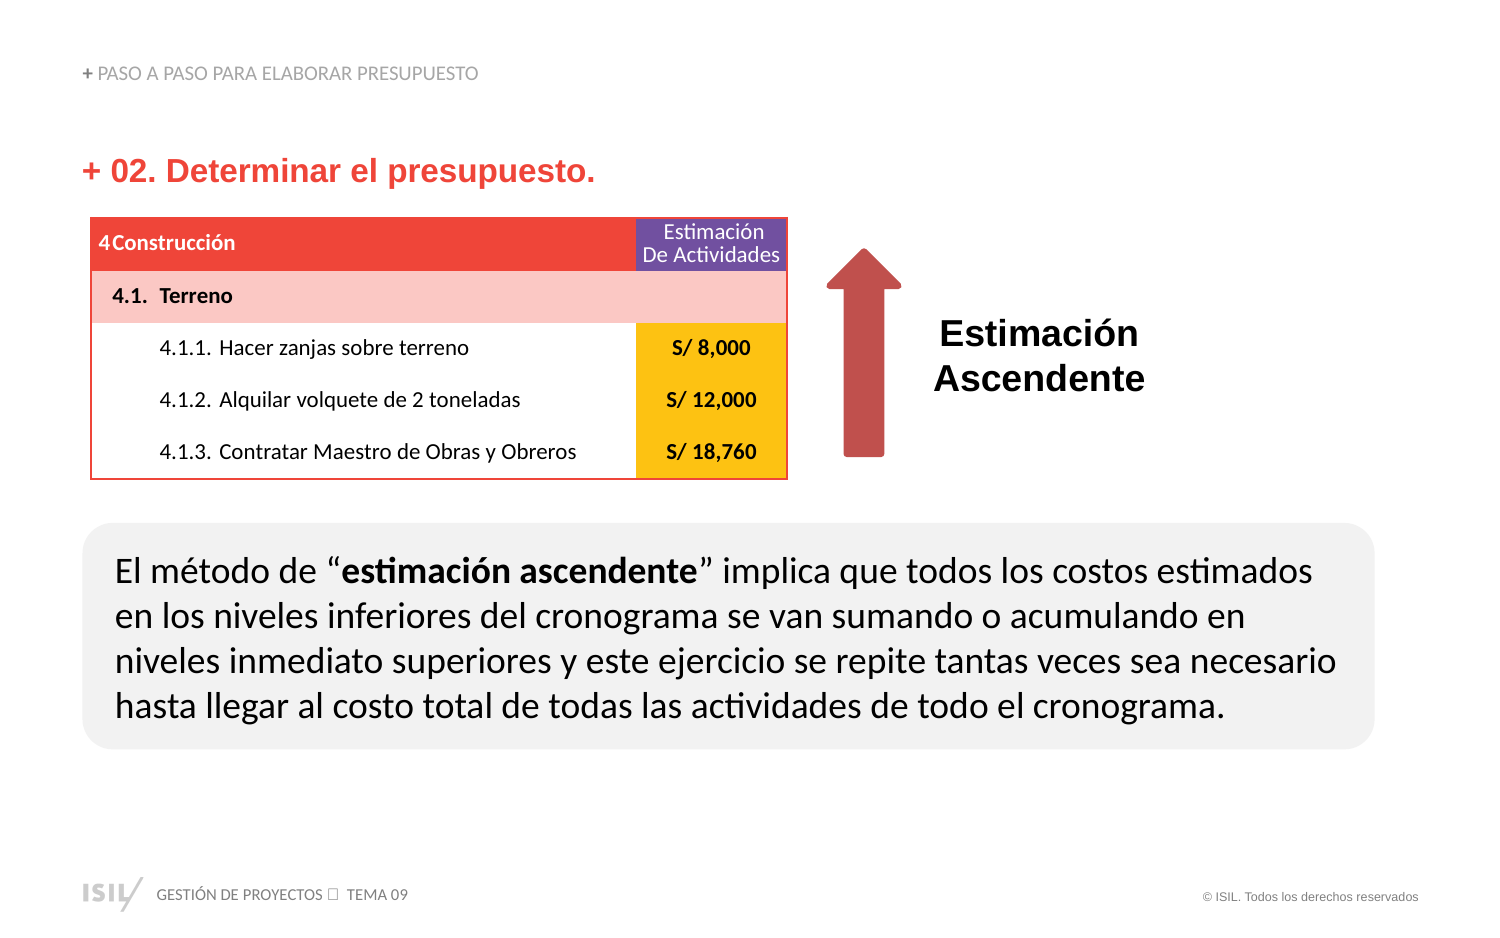

+ PASO A PASO PARA ELABORAR PRESUPUESTO
+ 02. Determinar el presupuesto.
| 4 | Construcción |  |  | Estimación De Actividades |
| --- | --- | --- | --- | --- |
|  | 4.1. | Terreno |  |  |
|  |  | 4.1.1. | Hacer zanjas sobre terreno | S/ 8,000 |
|  |  | 4.1.2. | Alquilar volquete de 2 toneladas | S/ 12,000 |
|  |  | 4.1.3. | Contratar Maestro de Obras y Obreros | S/ 18,760 |

Estimación Ascendente
El método de “estimación ascendente” implica que todos los costos estimados en los niveles inferiores del cronograma se van sumando o acumulando en niveles inmediato superiores y este ejercicio se repite tantas veces sea necesario hasta llegar al costo total de todas las actividades de todo el cronograma.